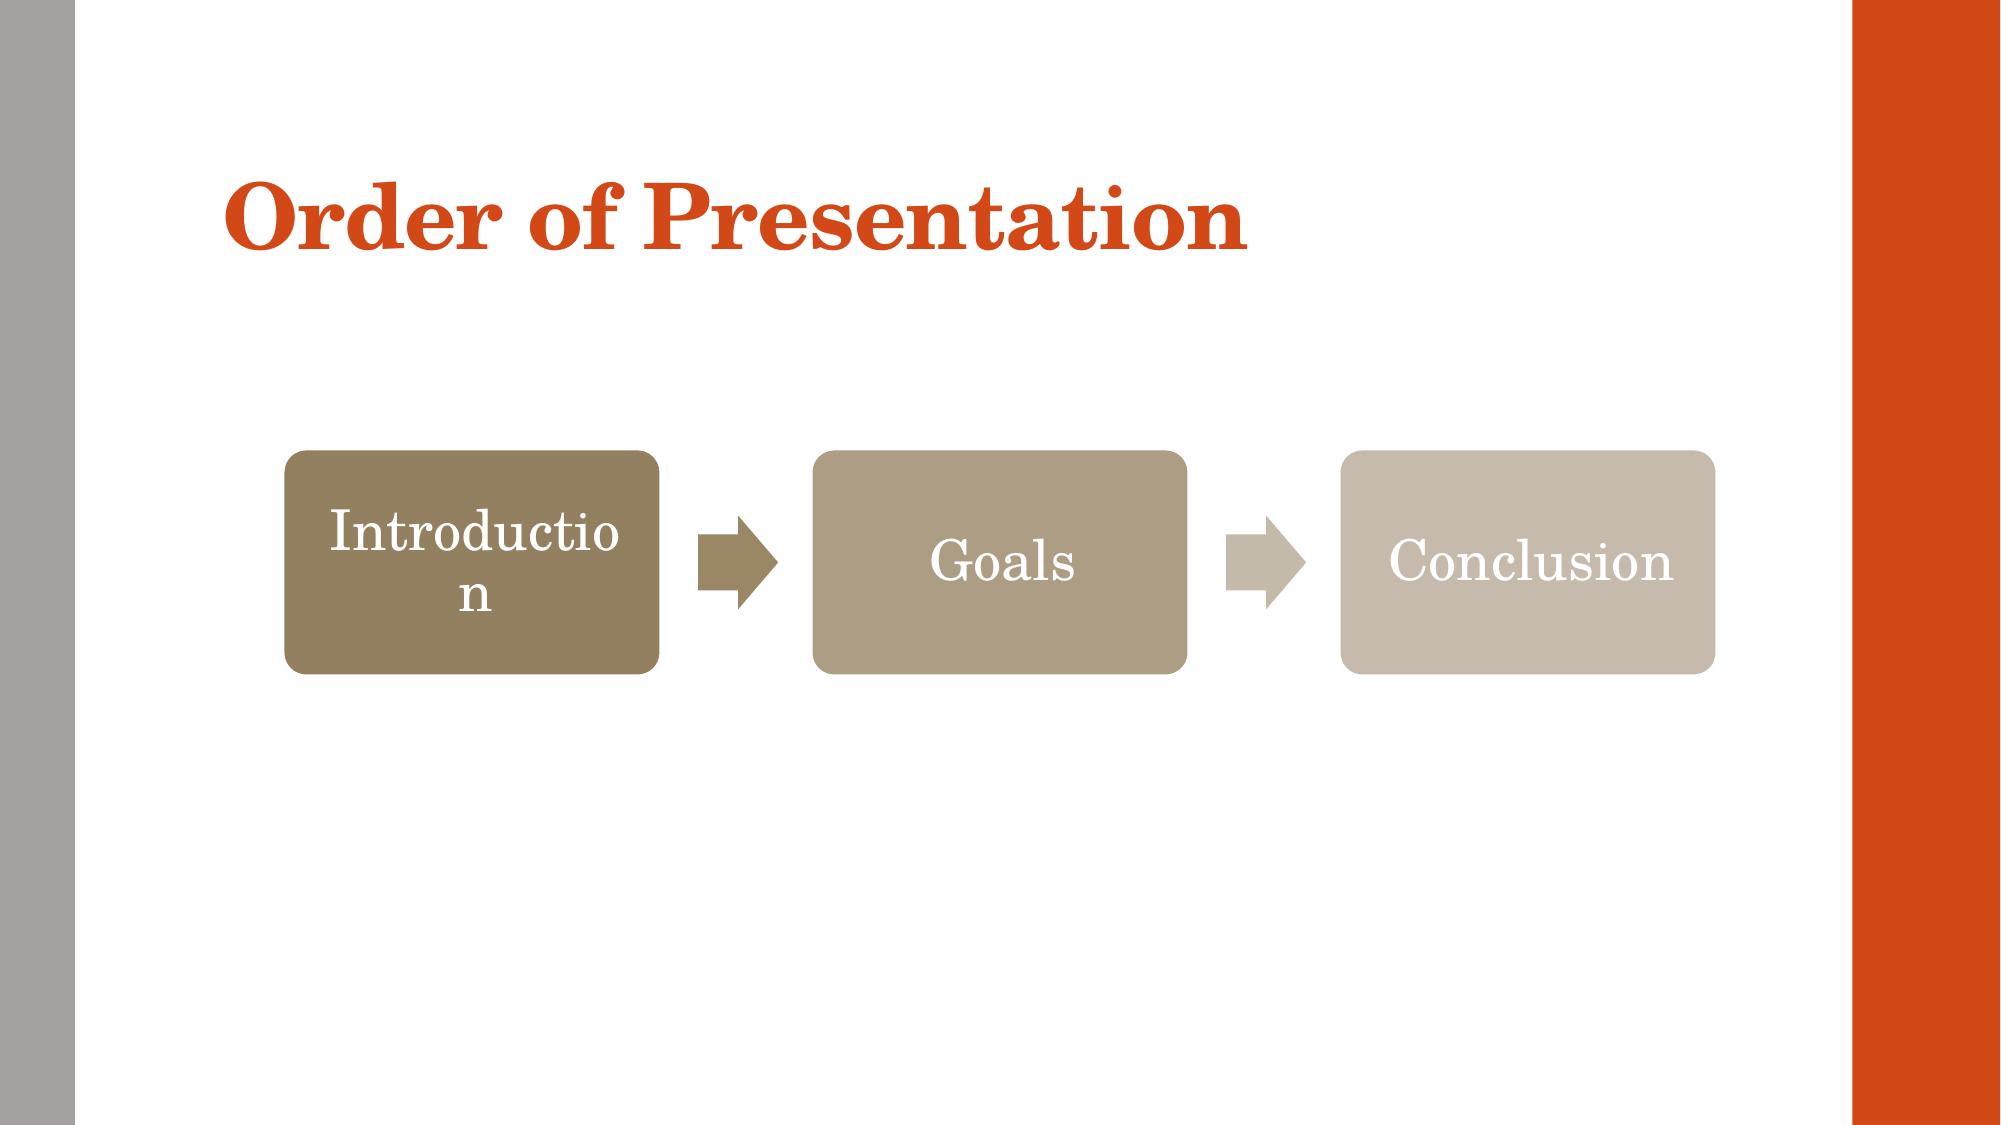

# Order of Presentation
Introduction

Goals

Conclusion